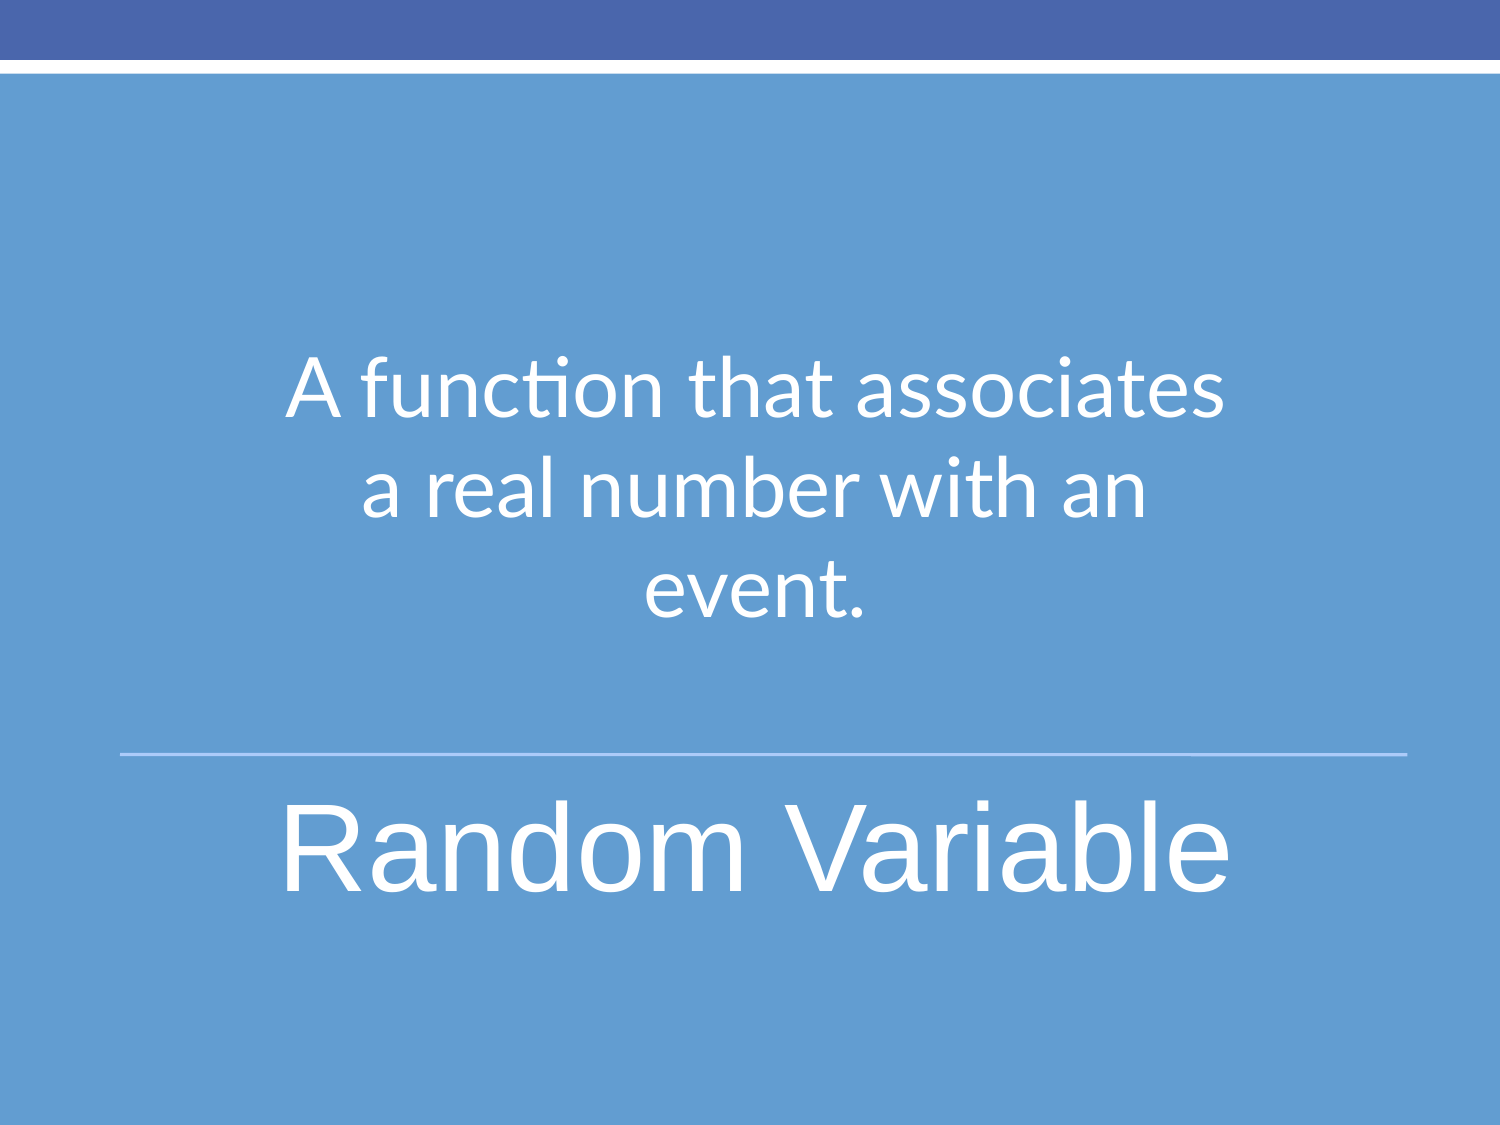

A function that associates a real number with an event.
Random Variable